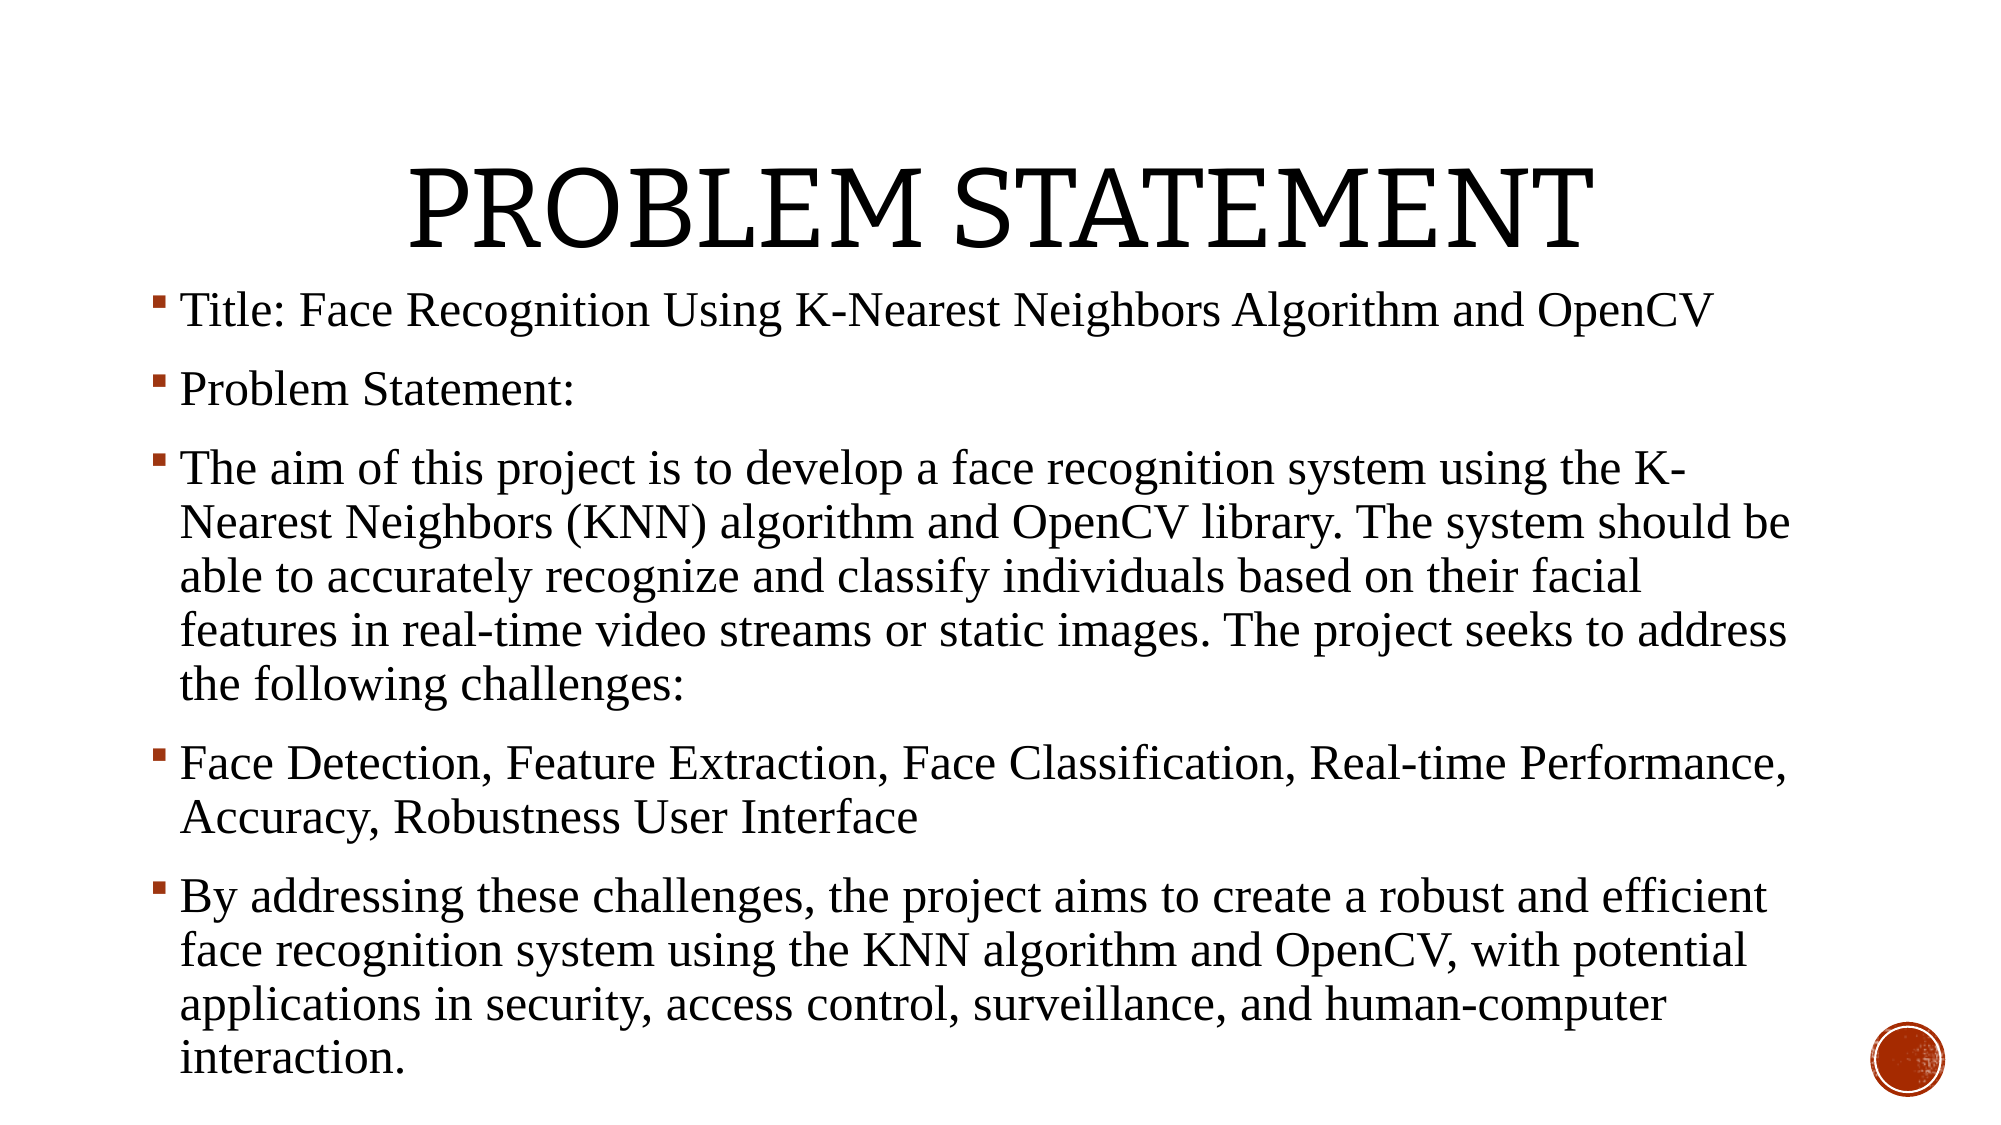

# Problem Statement
Title: Face Recognition Using K-Nearest Neighbors Algorithm and OpenCV
Problem Statement:
The aim of this project is to develop a face recognition system using the K-Nearest Neighbors (KNN) algorithm and OpenCV library. The system should be able to accurately recognize and classify individuals based on their facial features in real-time video streams or static images. The project seeks to address the following challenges:
Face Detection, Feature Extraction, Face Classification, Real-time Performance, Accuracy, Robustness User Interface
By addressing these challenges, the project aims to create a robust and efficient face recognition system using the KNN algorithm and OpenCV, with potential applications in security, access control, surveillance, and human-computer interaction.